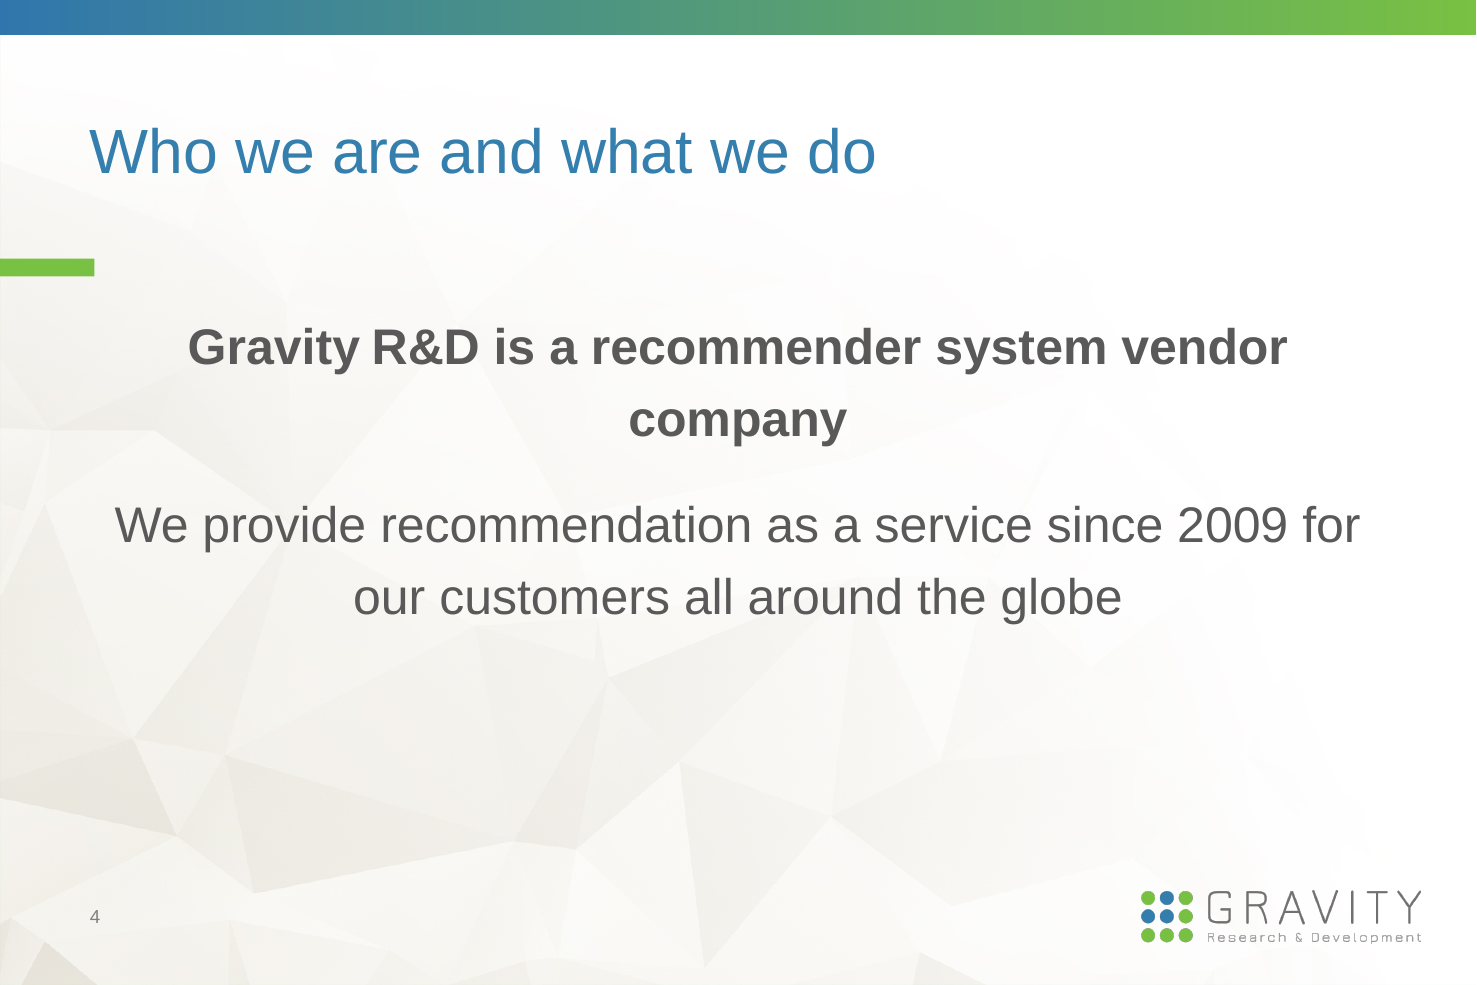

# Who we are and what we do
Gravity R&D is a recommender system vendor company
We provide recommendation as a service since 2009 for our customers all around the globe
4